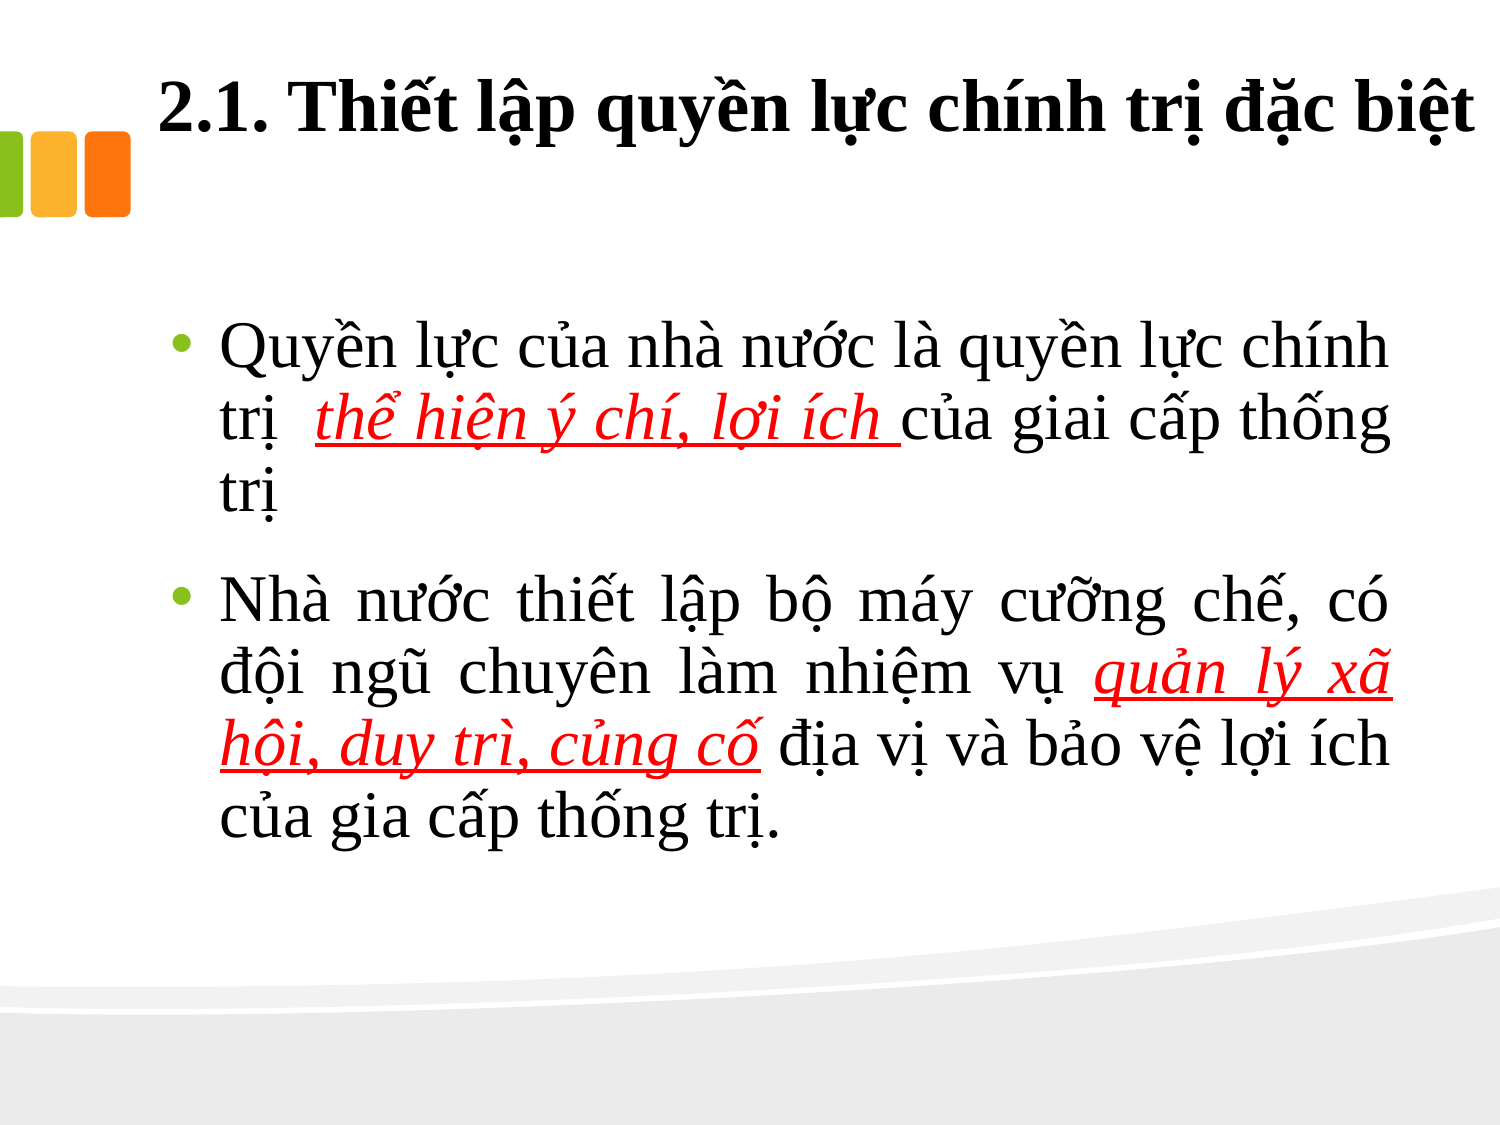

# 2.1. Thiết lập quyền lực chính trị đặc biệt
Quyền lực của nhà nước là quyền lực chính trị  thể hiện ý chí, lợi ích của giai cấp thống trị
Nhà nước thiết lập bộ máy cưỡng chế, có đội ngũ chuyên làm nhiệm vụ quản lý xã hội, duy trì, củng cố địa vị và bảo vệ lợi ích của gia cấp thống trị.